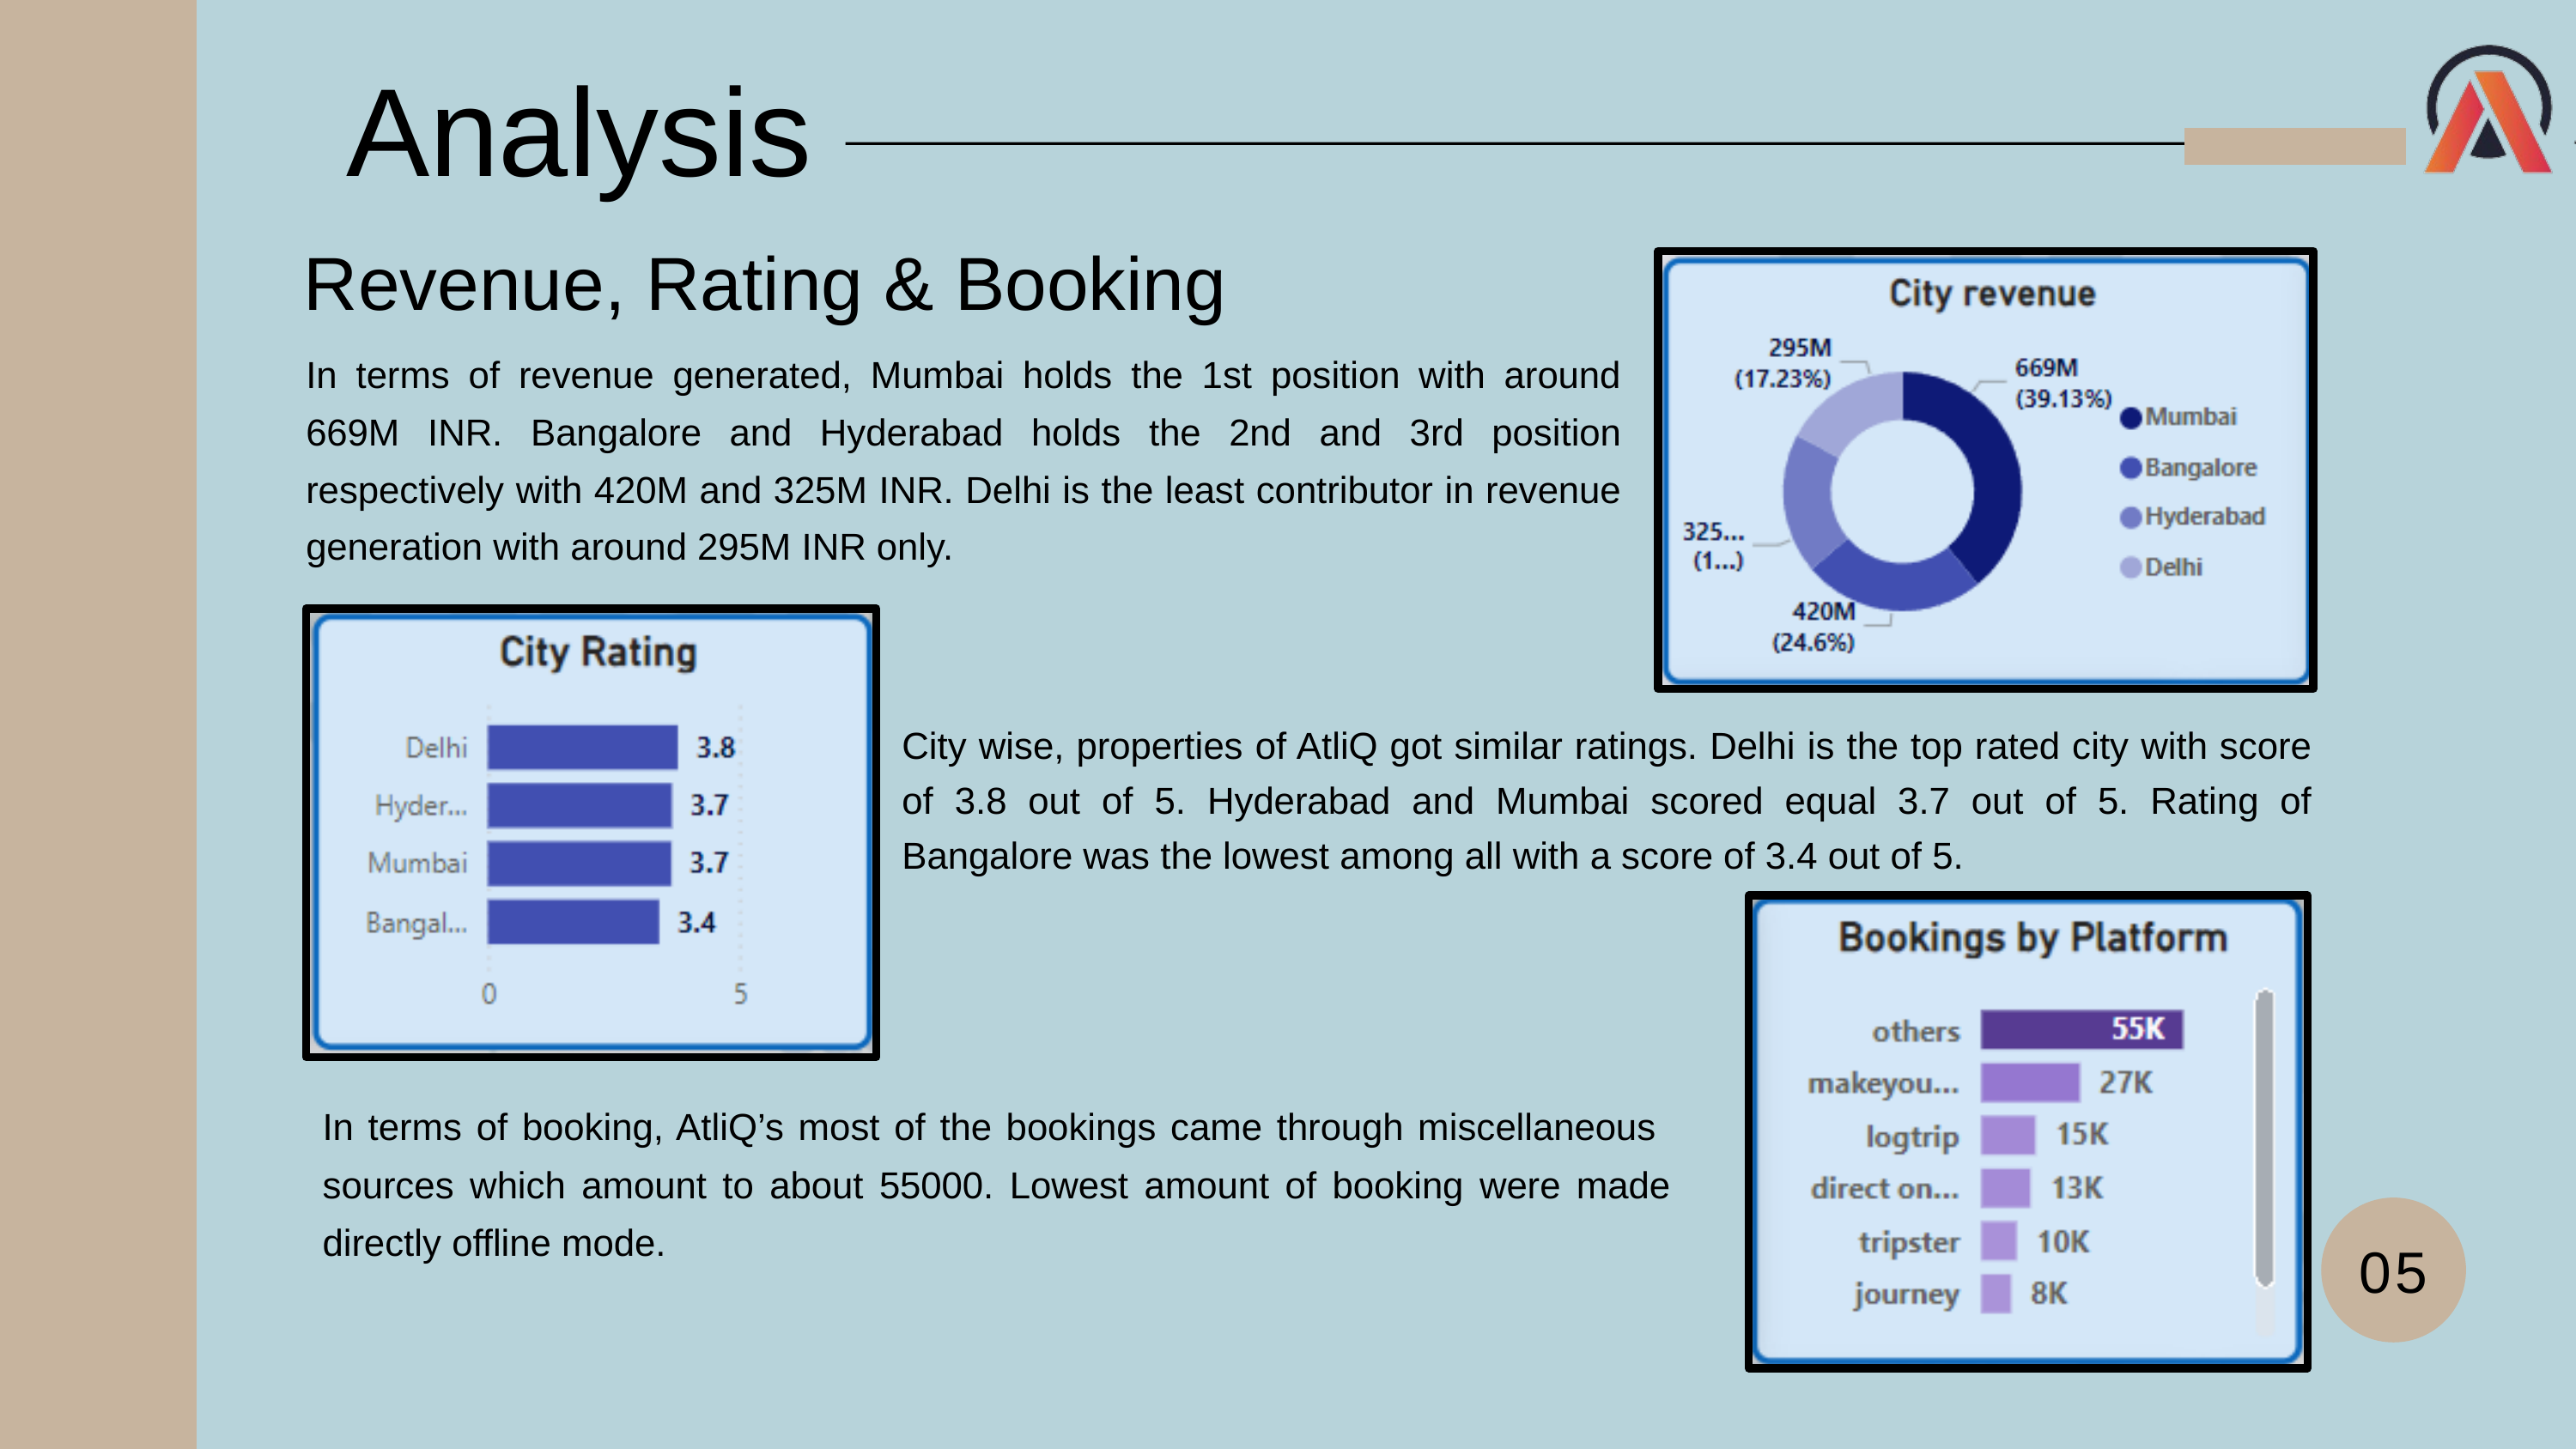

Analysis

Revenue, Rating & Booking

In terms of revenue generated, Mumbai holds the 1st position with around 669M INR. Bangalore and Hyderabad holds the 2nd and 3rd position respectively with 420M and 325M INR. Delhi is the least contributor in revenue generation with around 295M INR only.

City wise, properties of AtliQ got similar ratings. Delhi is the top rated city with score of 3.8 out of 5. Hyderabad and Mumbai scored equal 3.7 out of 5. Rating of Bangalore was the lowest among all with a score of 3.4 out of 5.

In terms of booking, AtliQ’s most of the bookings came through miscellaneous  sources which amount to about 55000. Lowest amount of booking were made directly offline mode.

05